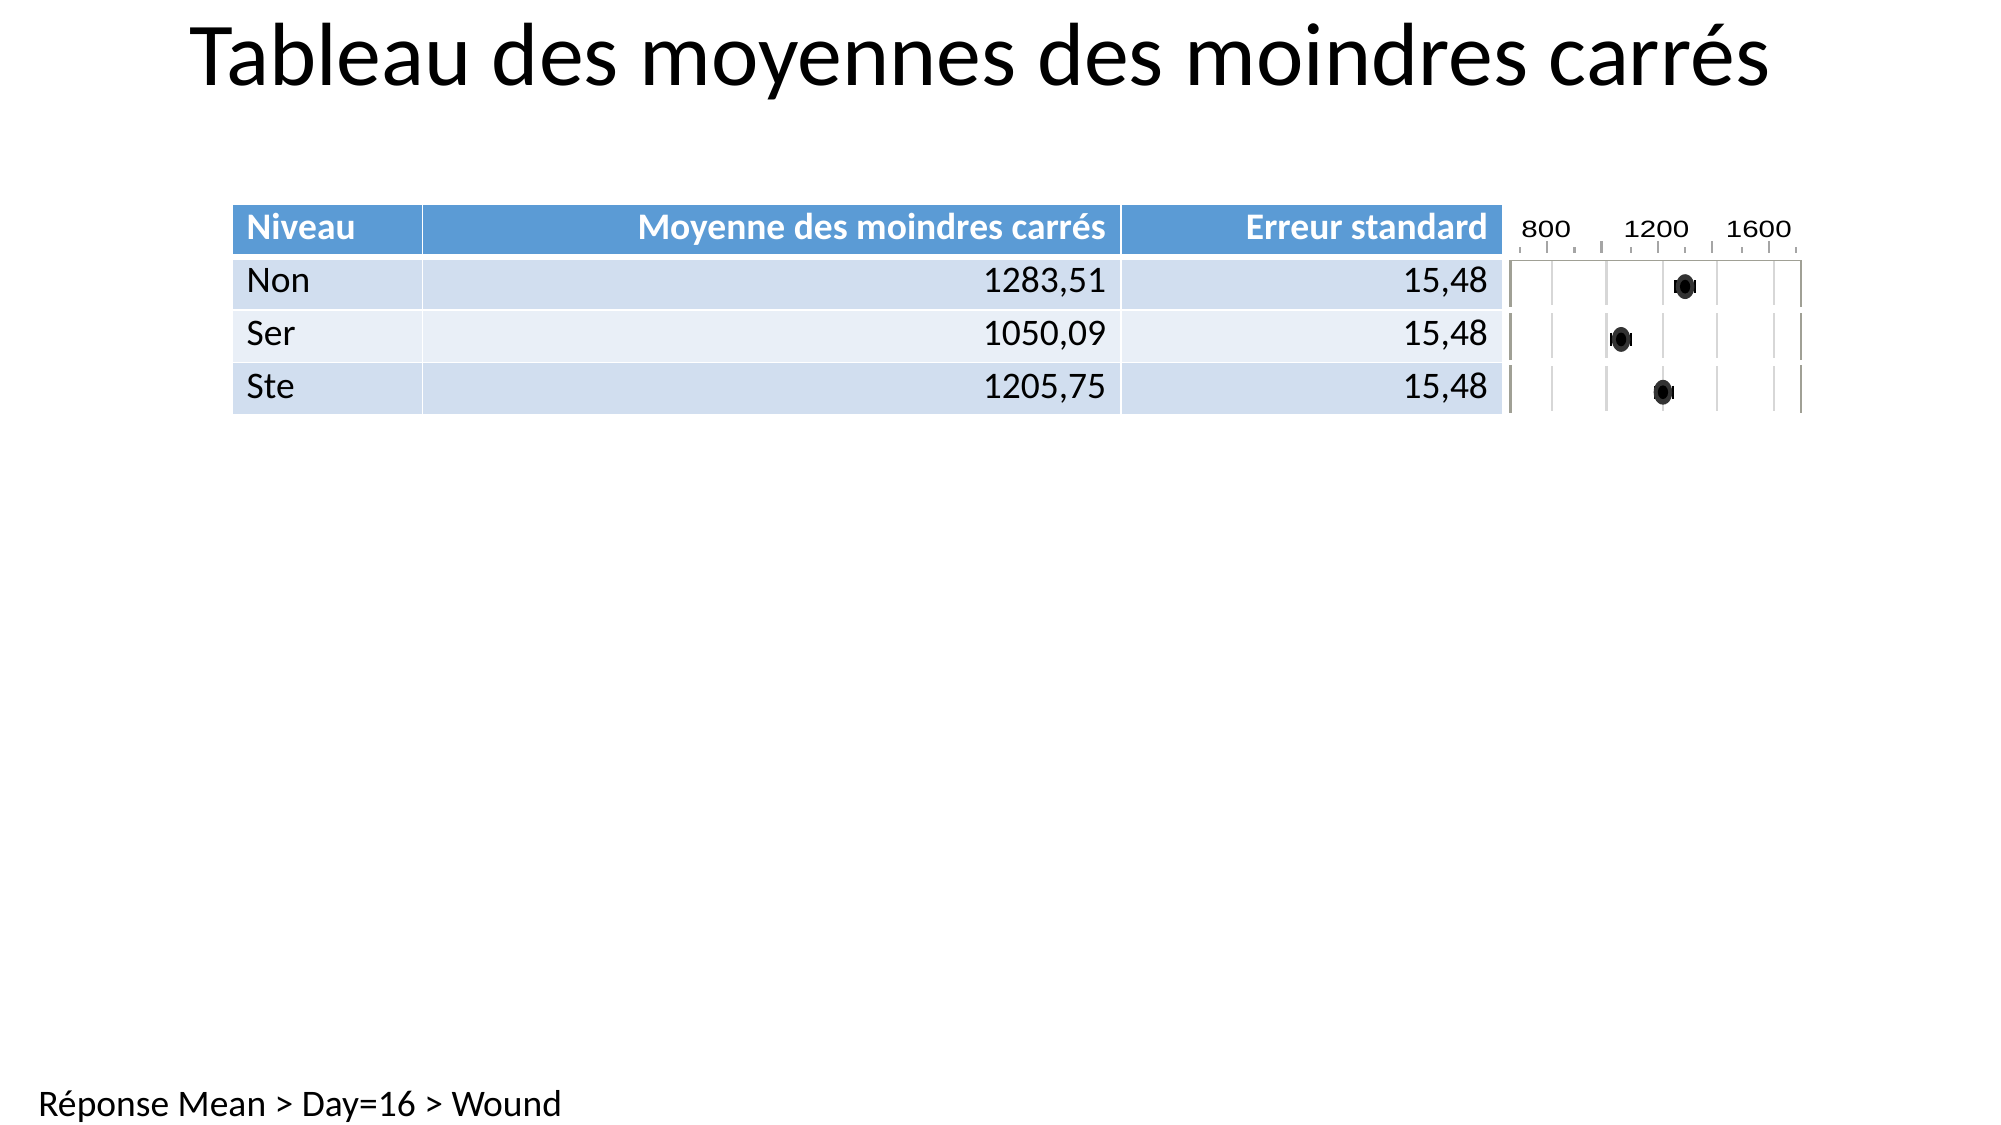

# Tableau des moyennes des moindres carrés
| Niveau | Moyenne des moindres carrés | Erreur standard |  |
| --- | --- | --- | --- |
| Non | 1283,51 | 15,48 |  |
| Ser | 1050,09 | 15,48 |  |
| Ste | 1205,75 | 15,48 |  |
Réponse Mean > Day=16 > Wound